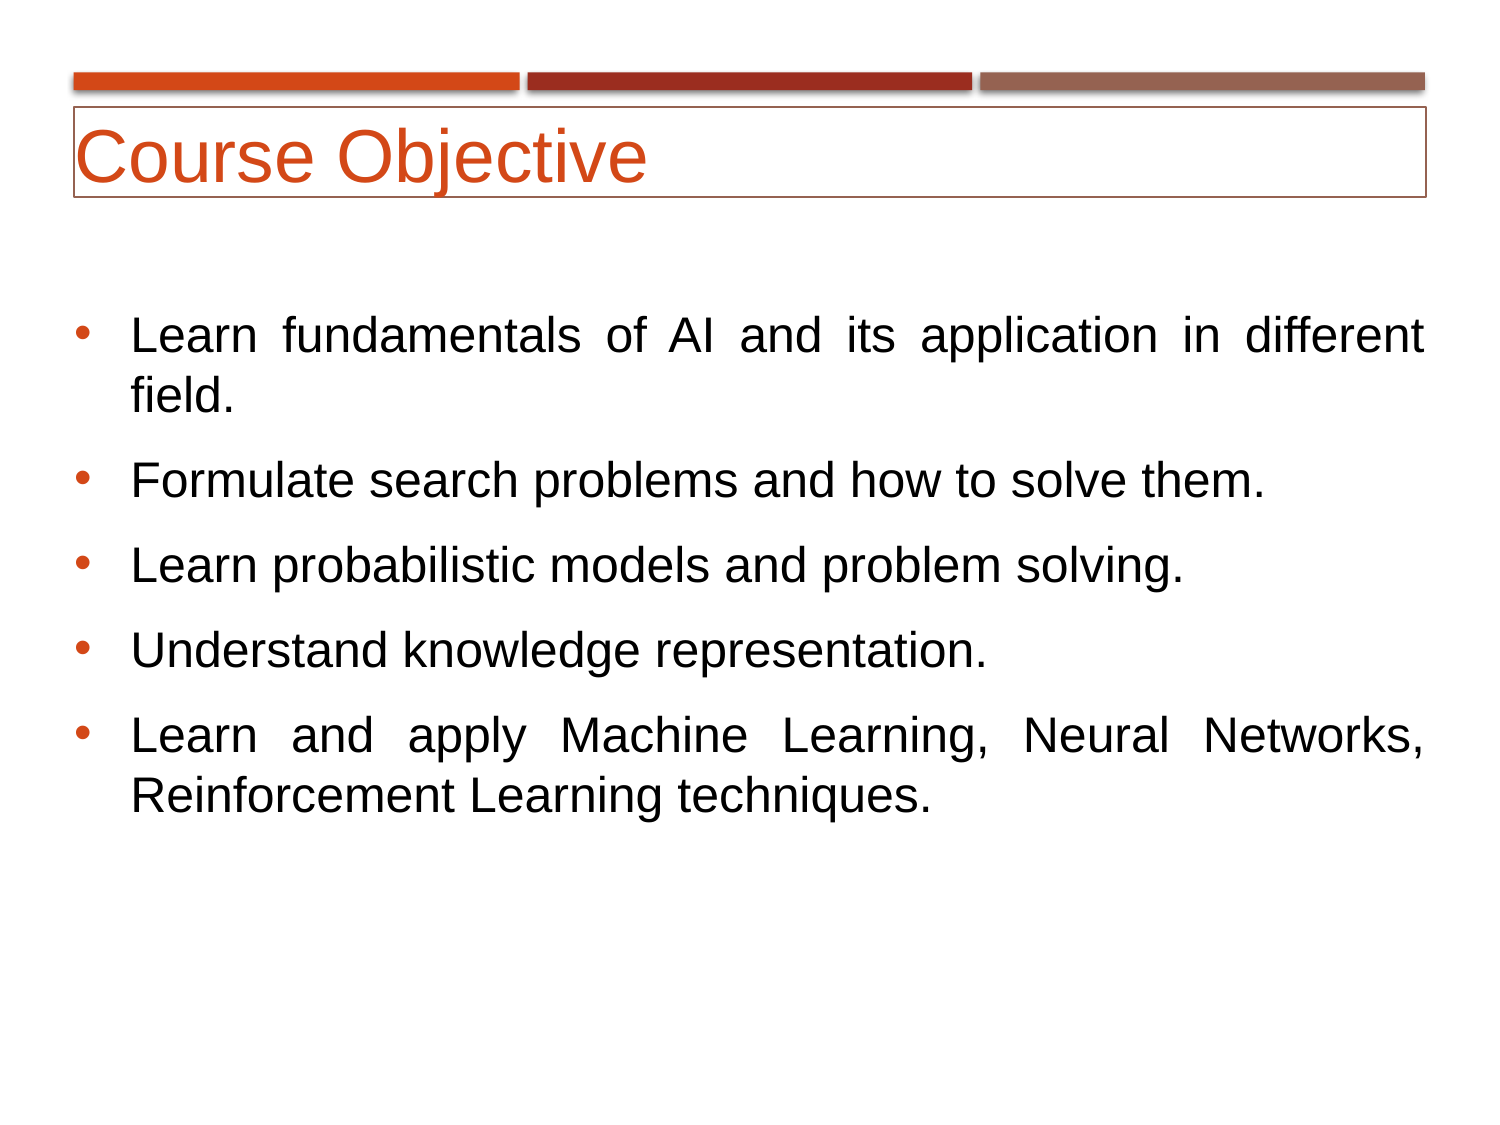

Course Objective
Learn fundamentals of AI and its application in different field.
Formulate search problems and how to solve them.
Learn probabilistic models and problem solving.
Understand knowledge representation.
Learn and apply Machine Learning, Neural Networks, Reinforcement Learning techniques.